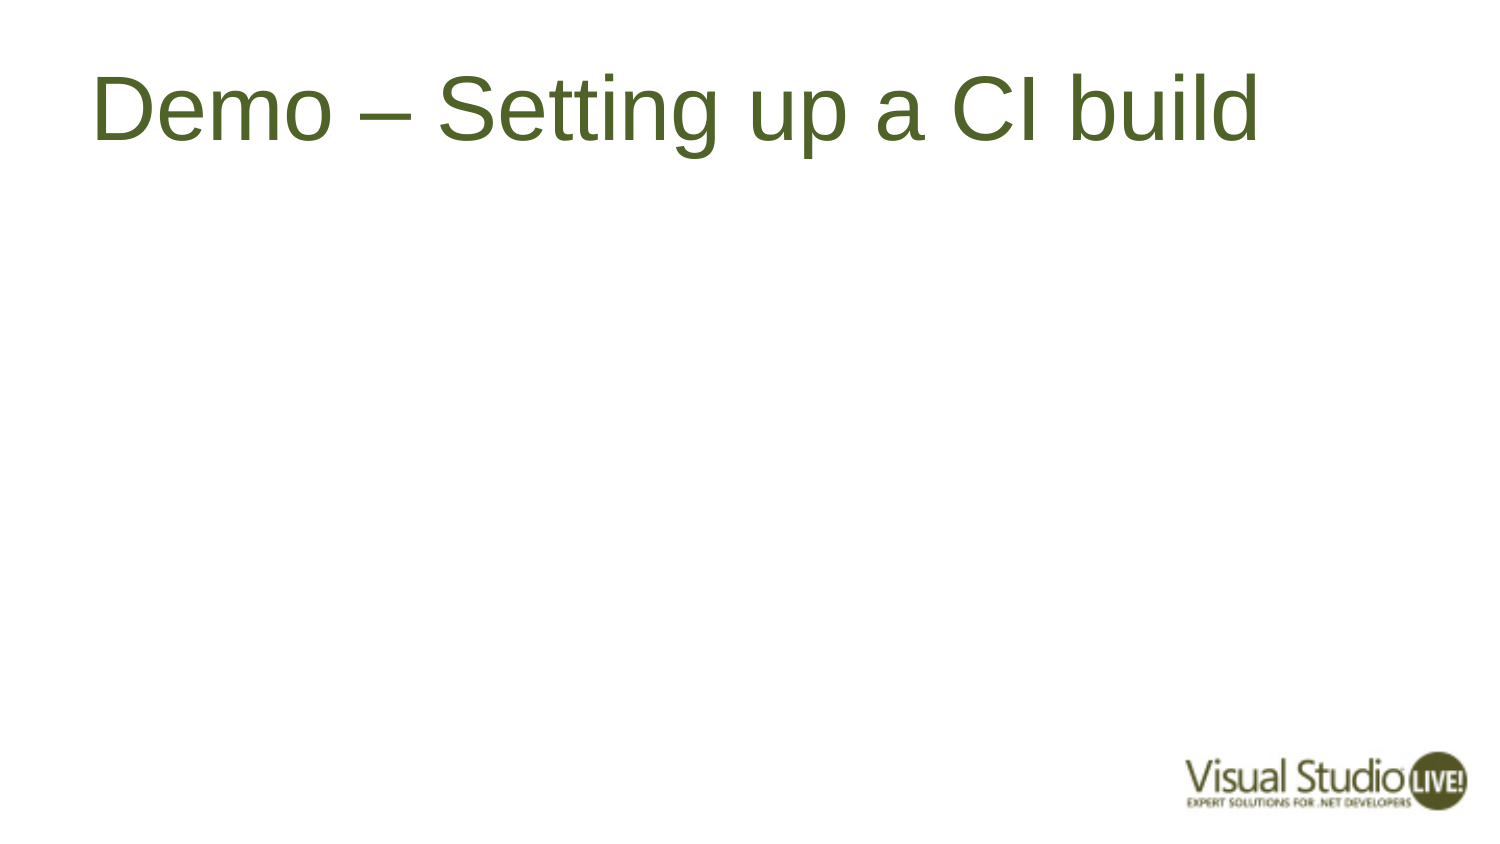

# Demo – Setting up a CI build